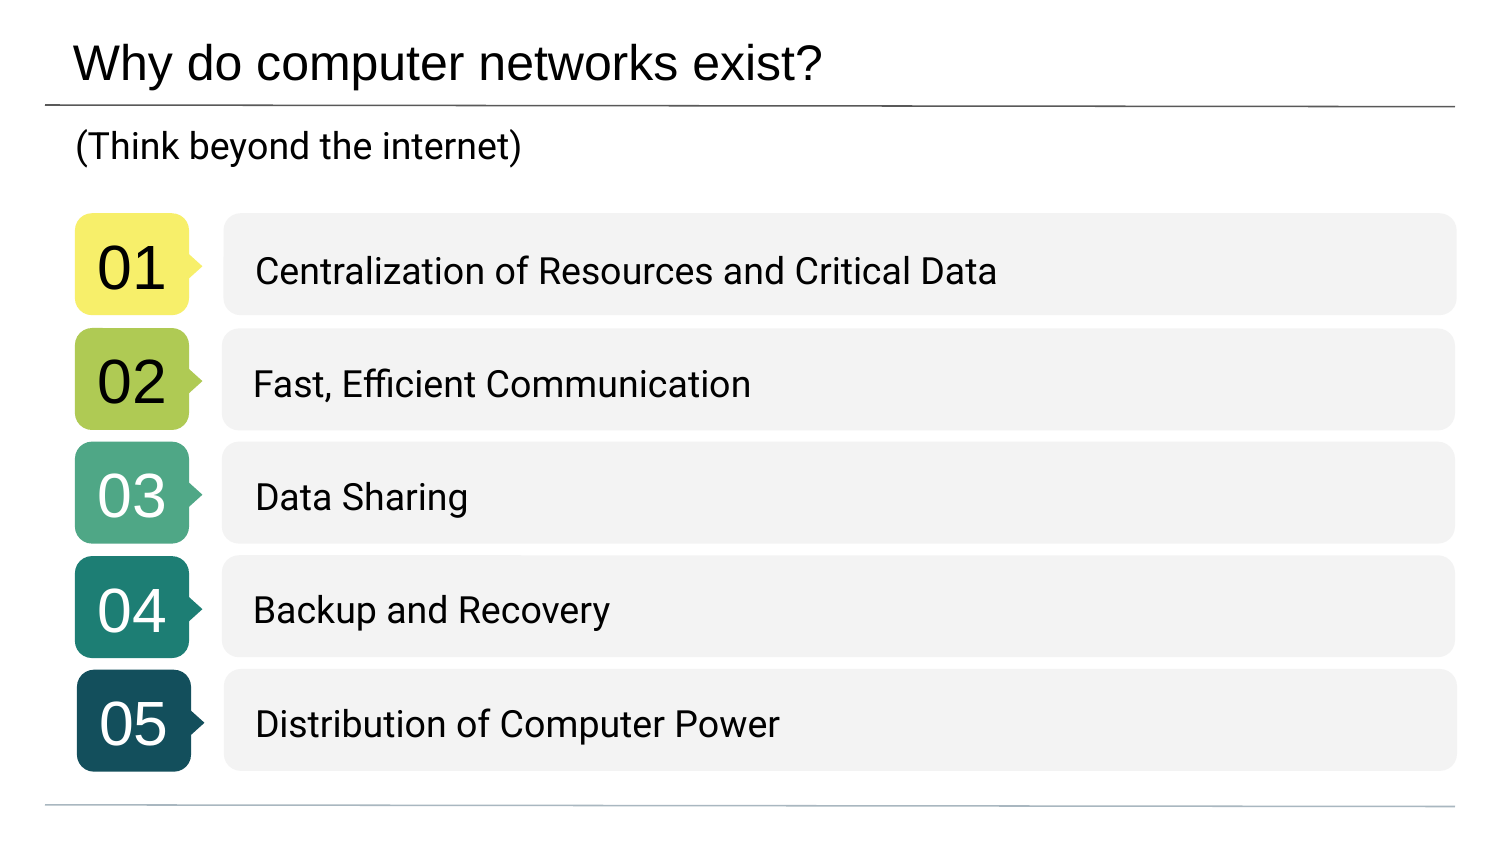

# Why do computer networks exist?
(Think beyond the internet)
Centralization of Resources and Critical Data
Fast, Efficient Communication
Data Sharing
Backup and Recovery
Distribution of Computer Power